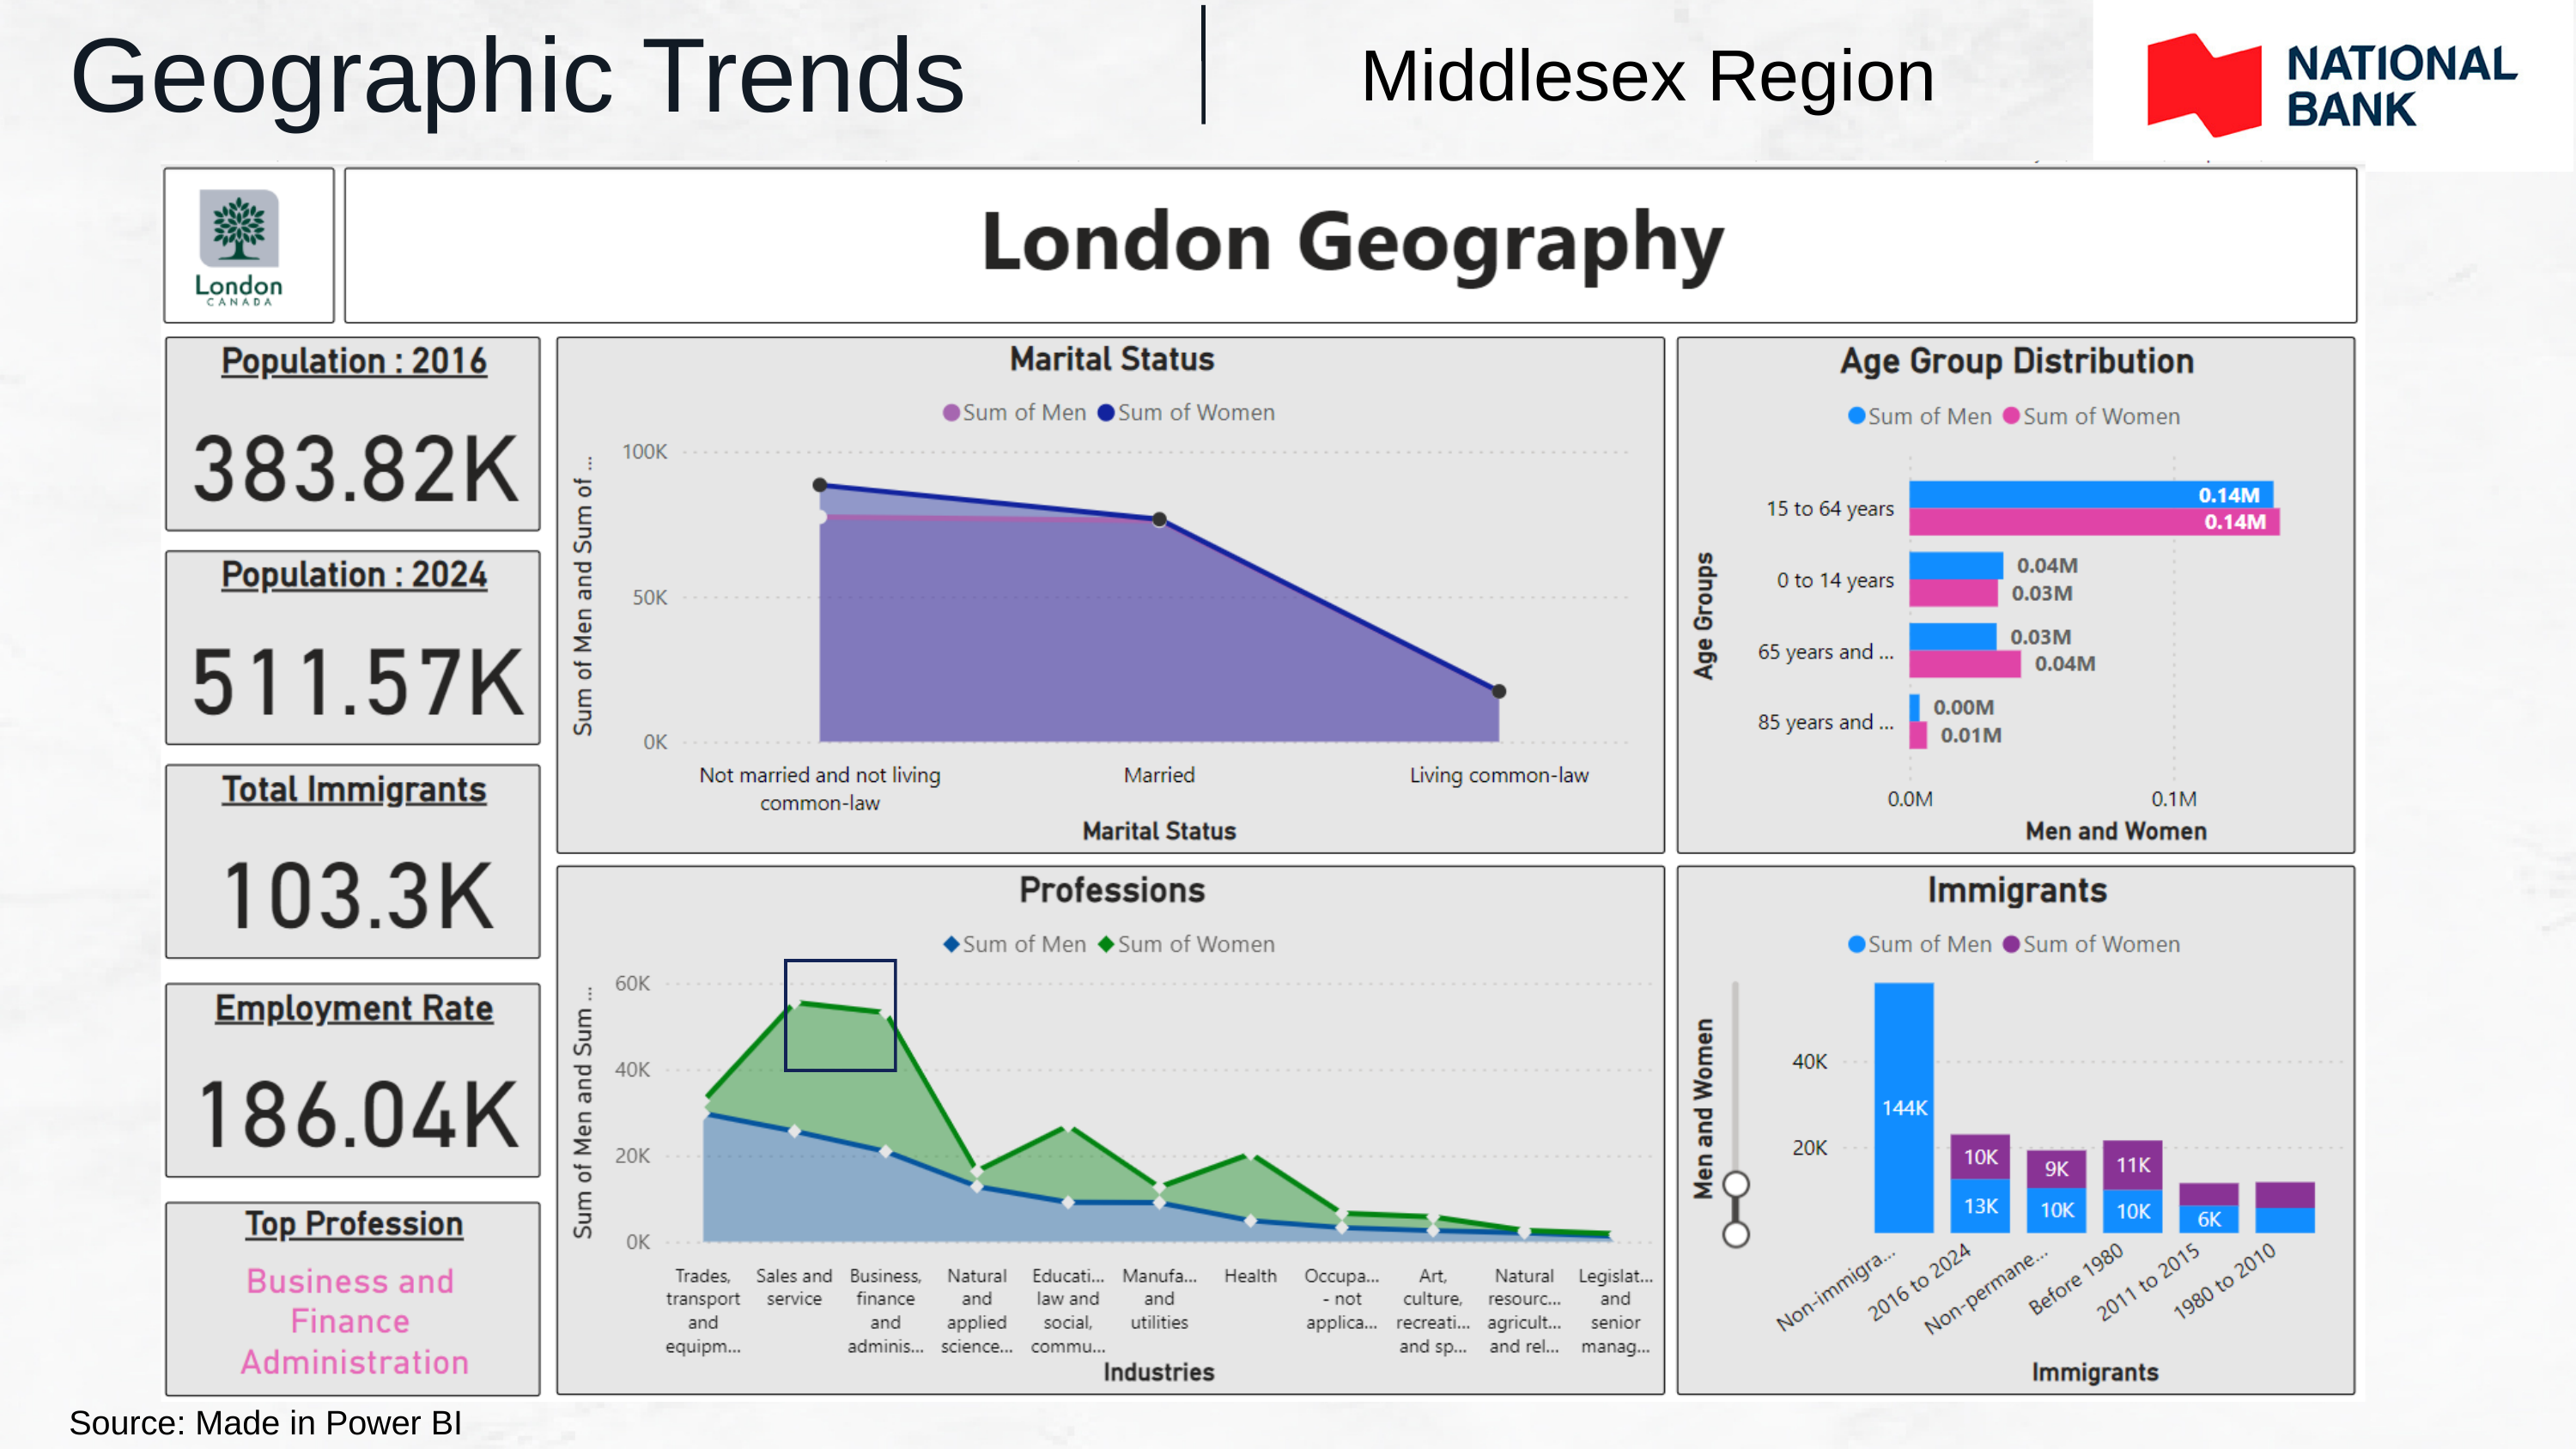

Geographic Trends
Middlesex Region

Source: Made in Power BI